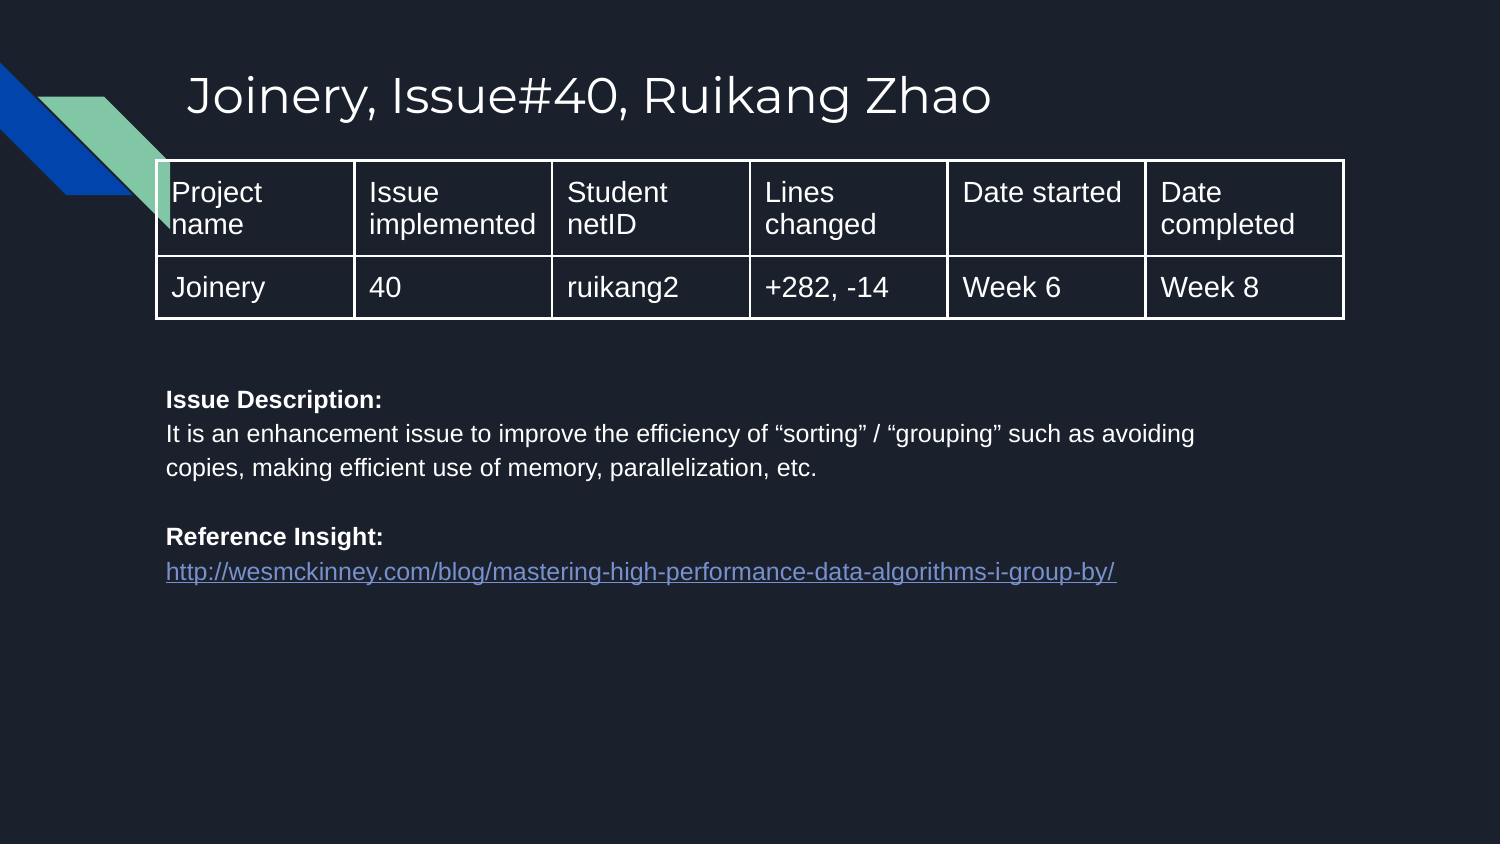

# Joinery, Issue#40, Ruikang Zhao
| Project name | Issue implemented | Student netID | Lines changed | Date started | Date completed |
| --- | --- | --- | --- | --- | --- |
| Joinery | 40 | ruikang2 | +282, -14 | Week 6 | Week 8 |
Issue Description:
It is an enhancement issue to improve the efficiency of “sorting” / “grouping” such as avoiding copies, making efficient use of memory, parallelization, etc.

Reference Insight: http://wesmckinney.com/blog/mastering-high-performance-data-algorithms-i-group-by/